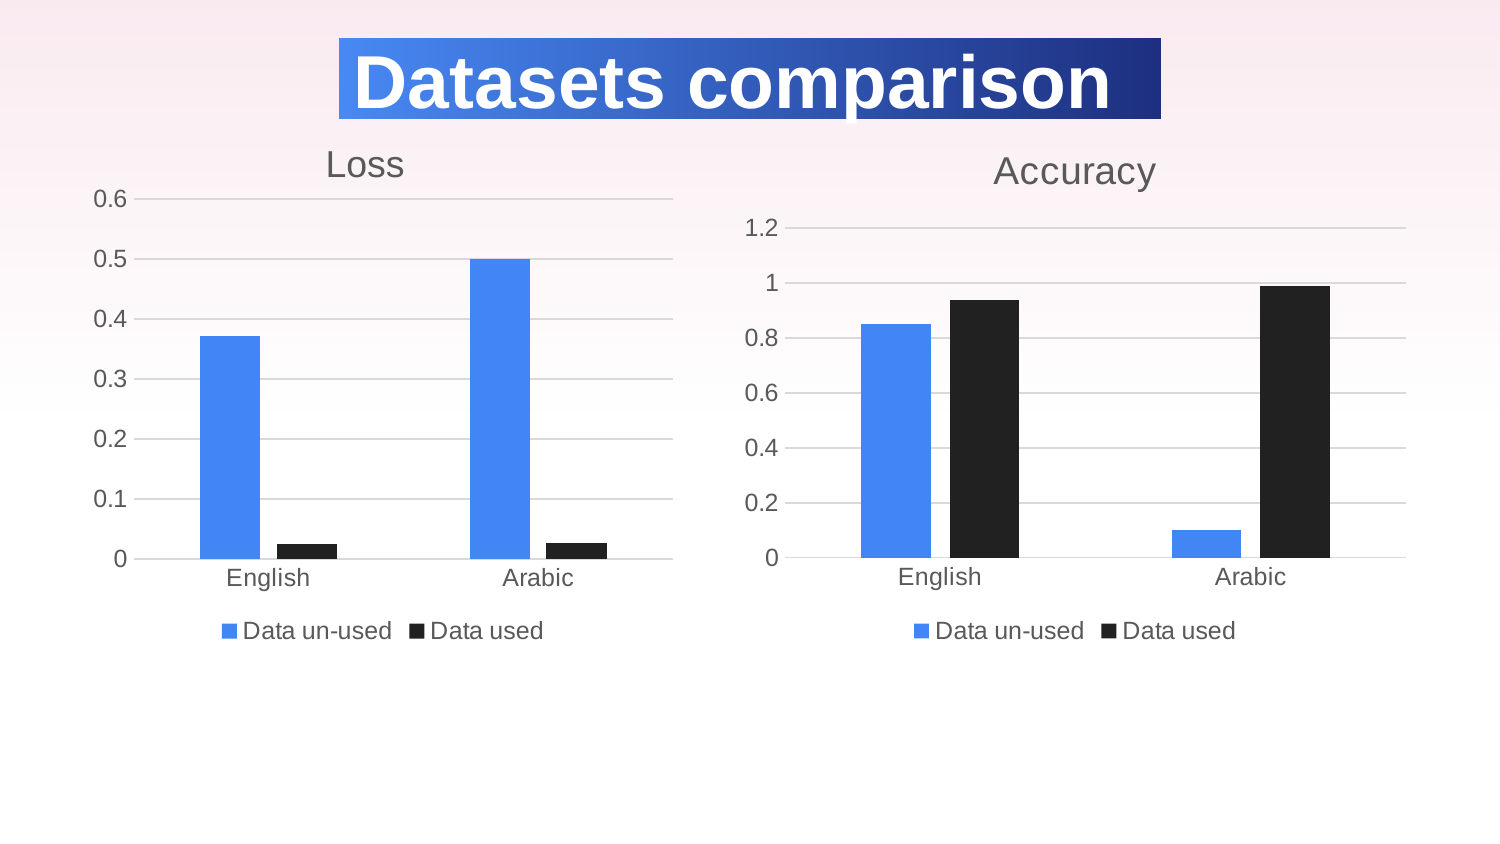

Datasets comparison

### Chart: Accuracy

| Category | Data un-used | Data used |
|---|---|---|
| English | 0.85 | 0.94 |
| Arabic | 0.1 | 0.99 |
Loss

### Chart

| Category | Data un-used | Data used |
|---|---|---|
| English | 0.371 | 0.0248 |
| Arabic | 0.5 | 0.0259 |